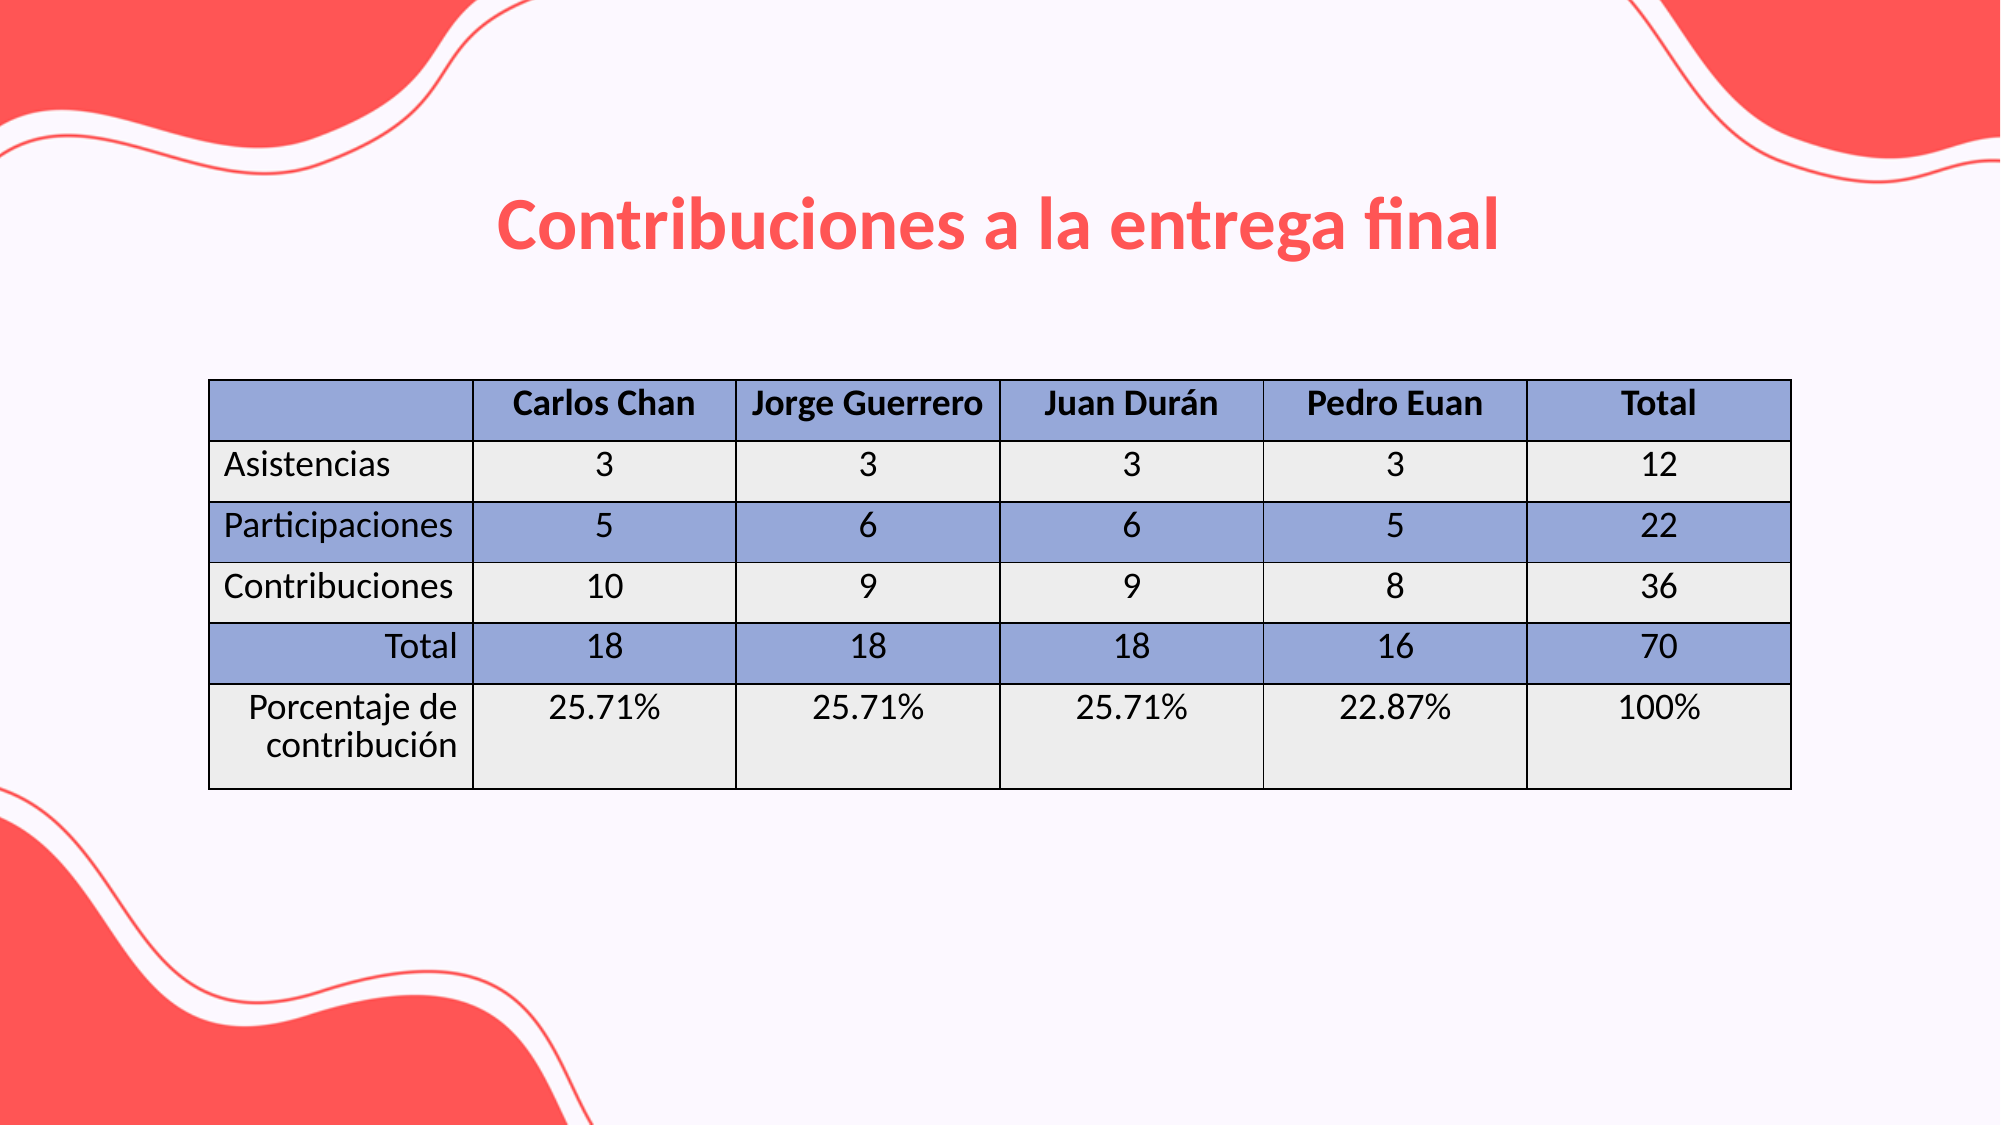

Contribuciones a la entrega final
|  | Carlos Chan | Jorge Guerrero | Juan Durán | Pedro Euan | Total |
| --- | --- | --- | --- | --- | --- |
| Asistencias | 3 | 3 | 3 | 3 | 12 |
| Participaciones | 5 | 6 | 6 | 5 | 22 |
| Contribuciones | 10 | 9 | 9 | 8 | 36 |
| Total | 18 | 18 | 18 | 16 | 70 |
| Porcentaje de contribución | 25.71% | 25.71% | 25.71% | 22.87% | 100% |